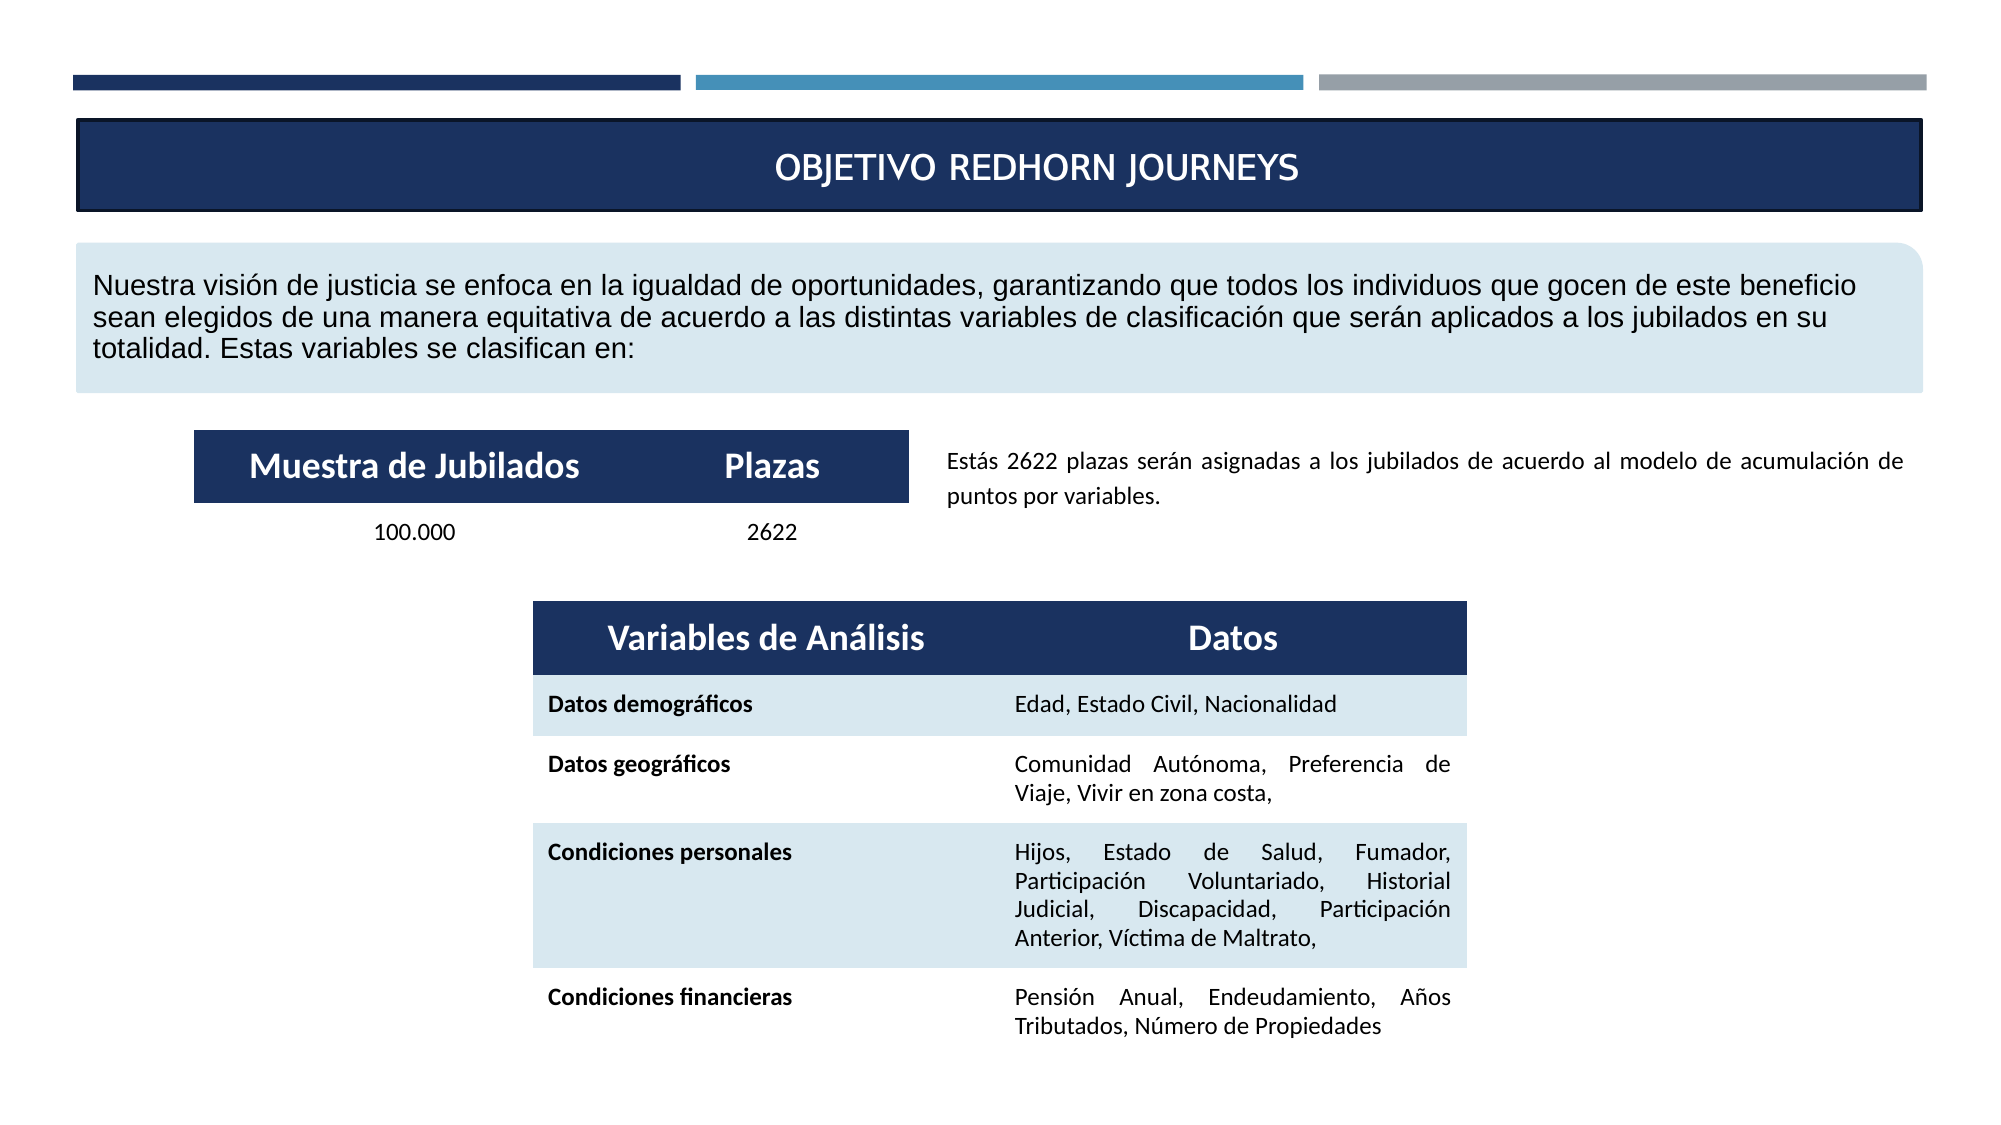

OBJETIVO REDHORN JOURNEYS
Nuestra visión de justicia se enfoca en la igualdad de oportunidades, garantizando que todos los individuos que gocen de este beneficio sean elegidos de una manera equitativa de acuerdo a las distintas variables de clasificación que serán aplicados a los jubilados en su totalidad. Estas variables se clasifican en:
Estás 2622 plazas serán asignadas a los jubilados de acuerdo al modelo de acumulación de puntos por variables.

| Muestra de Jubilados | Plazas |
| --- | --- |
| 100.000 | 2622 |
| Variables de Análisis | Datos |
| --- | --- |
| Datos demográficos | Edad, Estado Civil, Nacionalidad |
| Datos geográficos | Comunidad Autónoma, Preferencia de Viaje, Vivir en zona costa, |
| Condiciones personales | Hijos, Estado de Salud, Fumador, Participación Voluntariado, Historial Judicial, Discapacidad, Participación Anterior, Víctima de Maltrato, |
| Condiciones financieras | Pensión Anual, Endeudamiento, Años Tributados, Número de Propiedades |